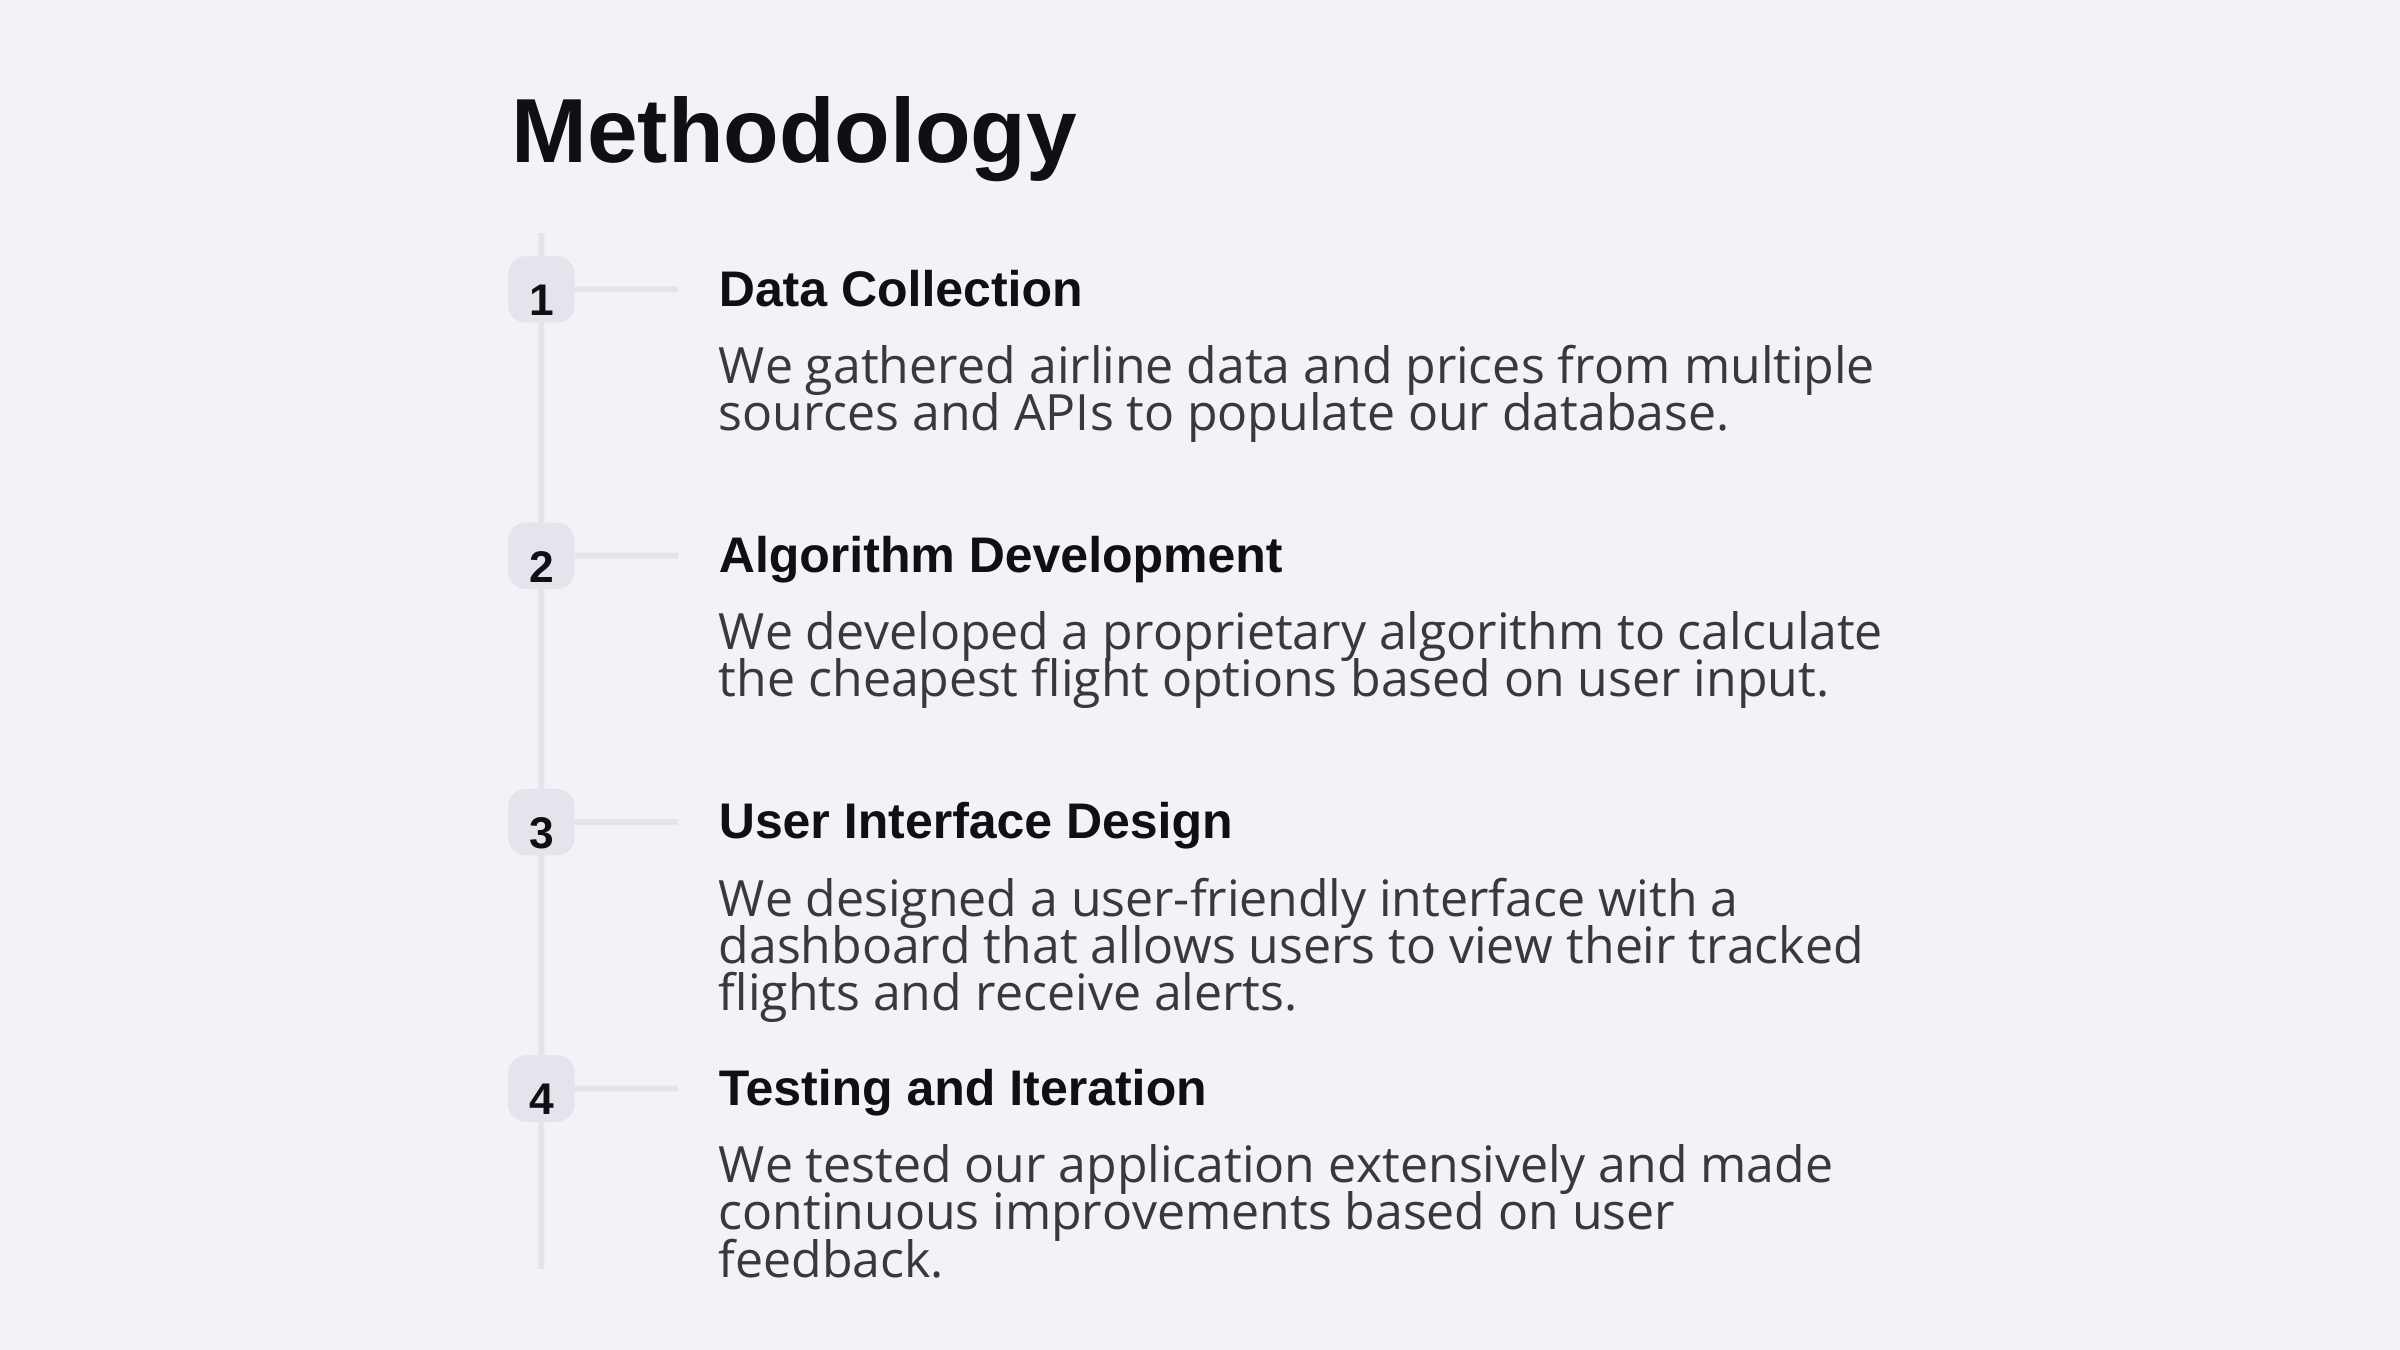

Methodology

1
Data Collection

We gathered airline data and prices from multiple sources and APIs to populate our database.

2
Algorithm Development

We developed a proprietary algorithm to calculate the cheapest flight options based on user input.

3
User Interface Design

We designed a user-friendly interface with a dashboard that allows users to view their tracked flights and receive alerts.

4
Testing and Iteration

We tested our application extensively and made continuous improvements based on user feedback.